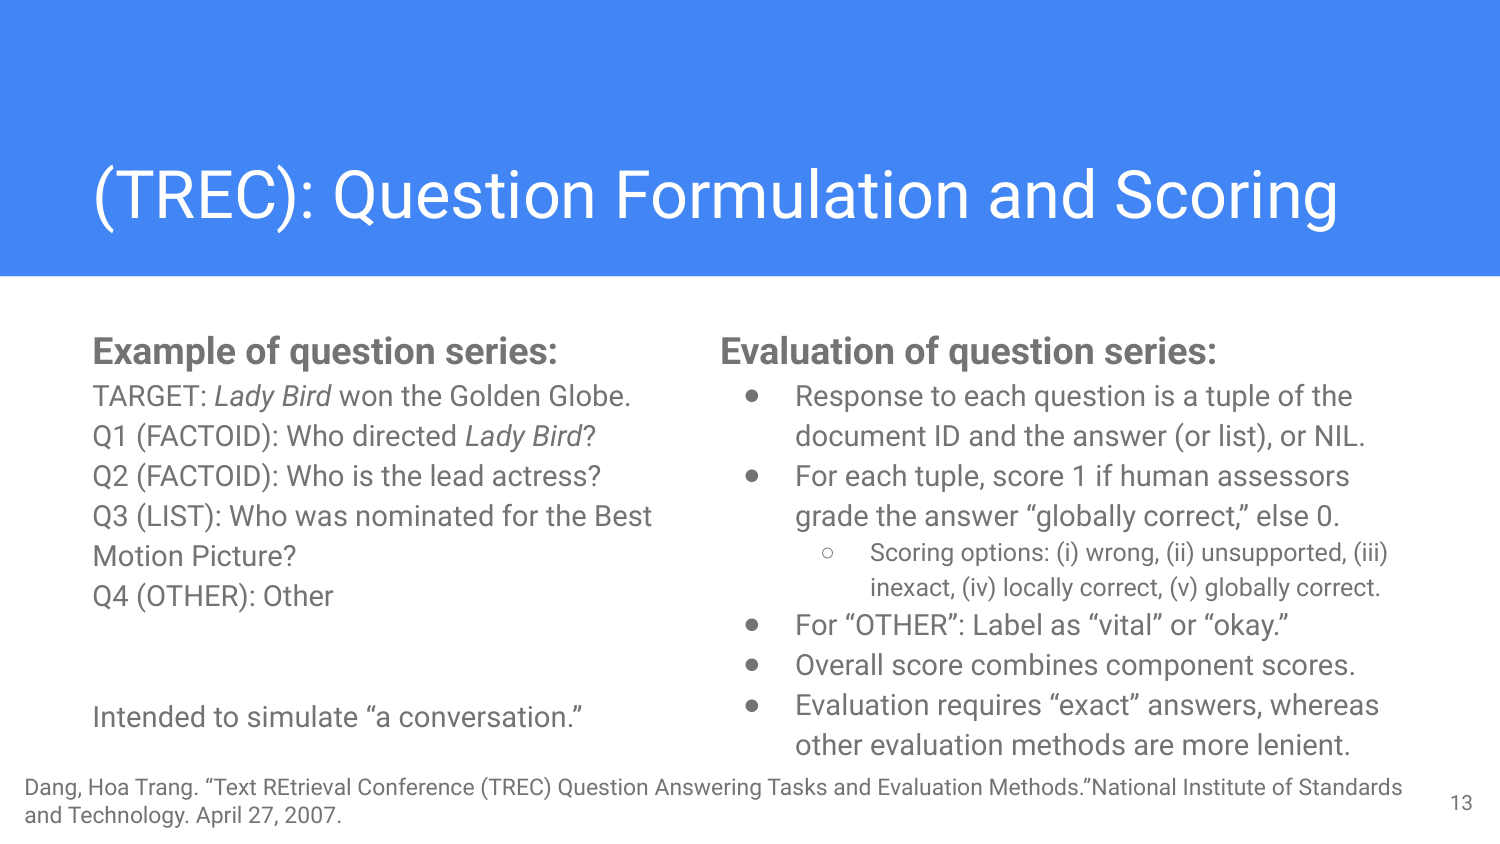

# (TREC): Question Formulation and Scoring
Example of question series:
TARGET: Lady Bird won the Golden Globe.
Q1 (FACTOID): Who directed Lady Bird?
Q2 (FACTOID): Who is the lead actress?
Q3 (LIST): Who was nominated for the Best Motion Picture?
Q4 (OTHER): Other

Intended to simulate “a conversation.”

Evaluation of question series:
Response to each question is a tuple of the document ID and the answer (or list), or NIL.
For each tuple, score 1 if human assessors grade the answer “globally correct,” else 0.
Scoring options: (i) wrong, (ii) unsupported, (iii) inexact, (iv) locally correct, (v) globally correct.
For “OTHER”: Label as “vital” or “okay.”
Overall score combines component scores.
Evaluation requires “exact” answers, whereas other evaluation methods are more lenient.
Dang, Hoa Trang. “Text REtrieval Conference (TREC) Question Answering Tasks and Evaluation Methods.”National Institute of Standards and Technology. April 27, 2007.

13